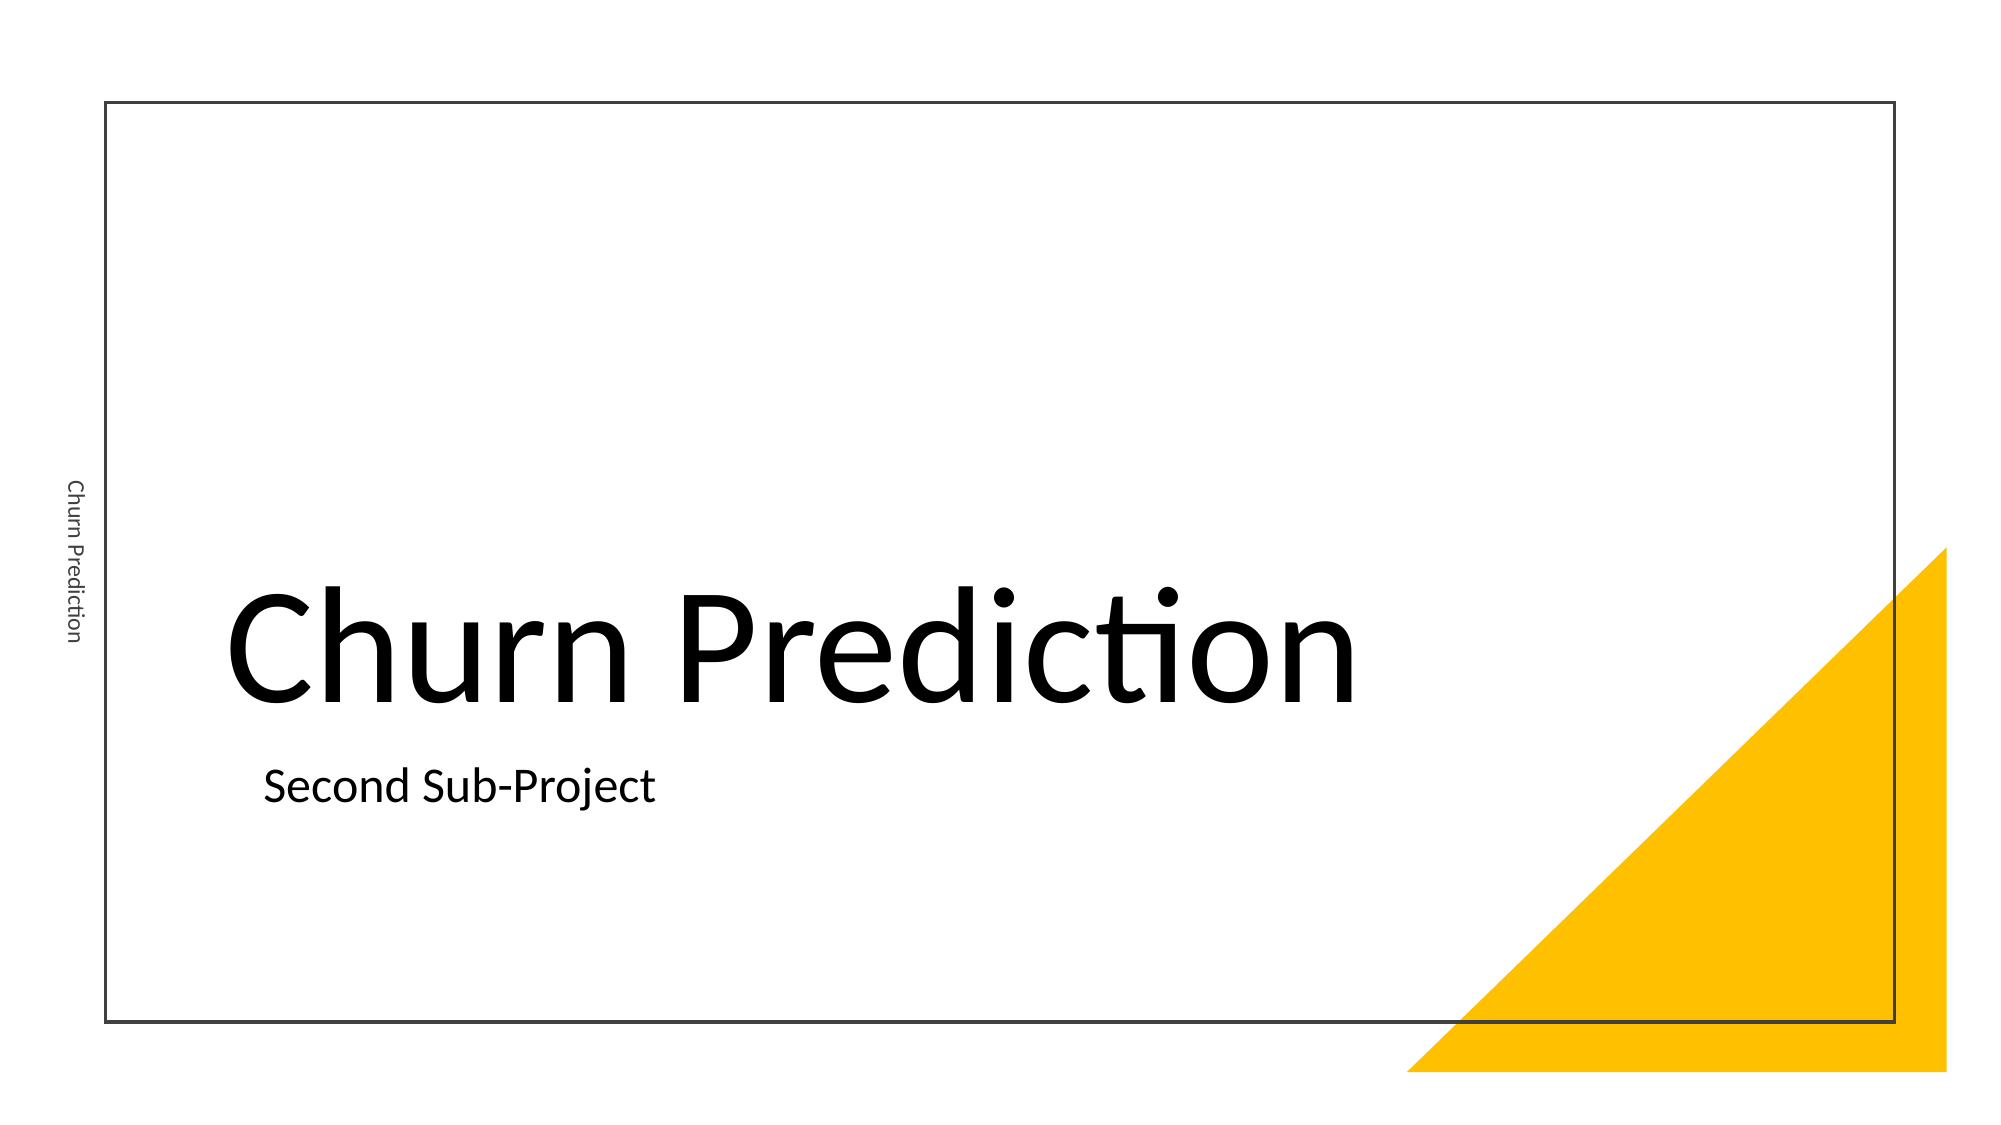

# Churn Prediction
Churn Prediction

Second Sub-Project